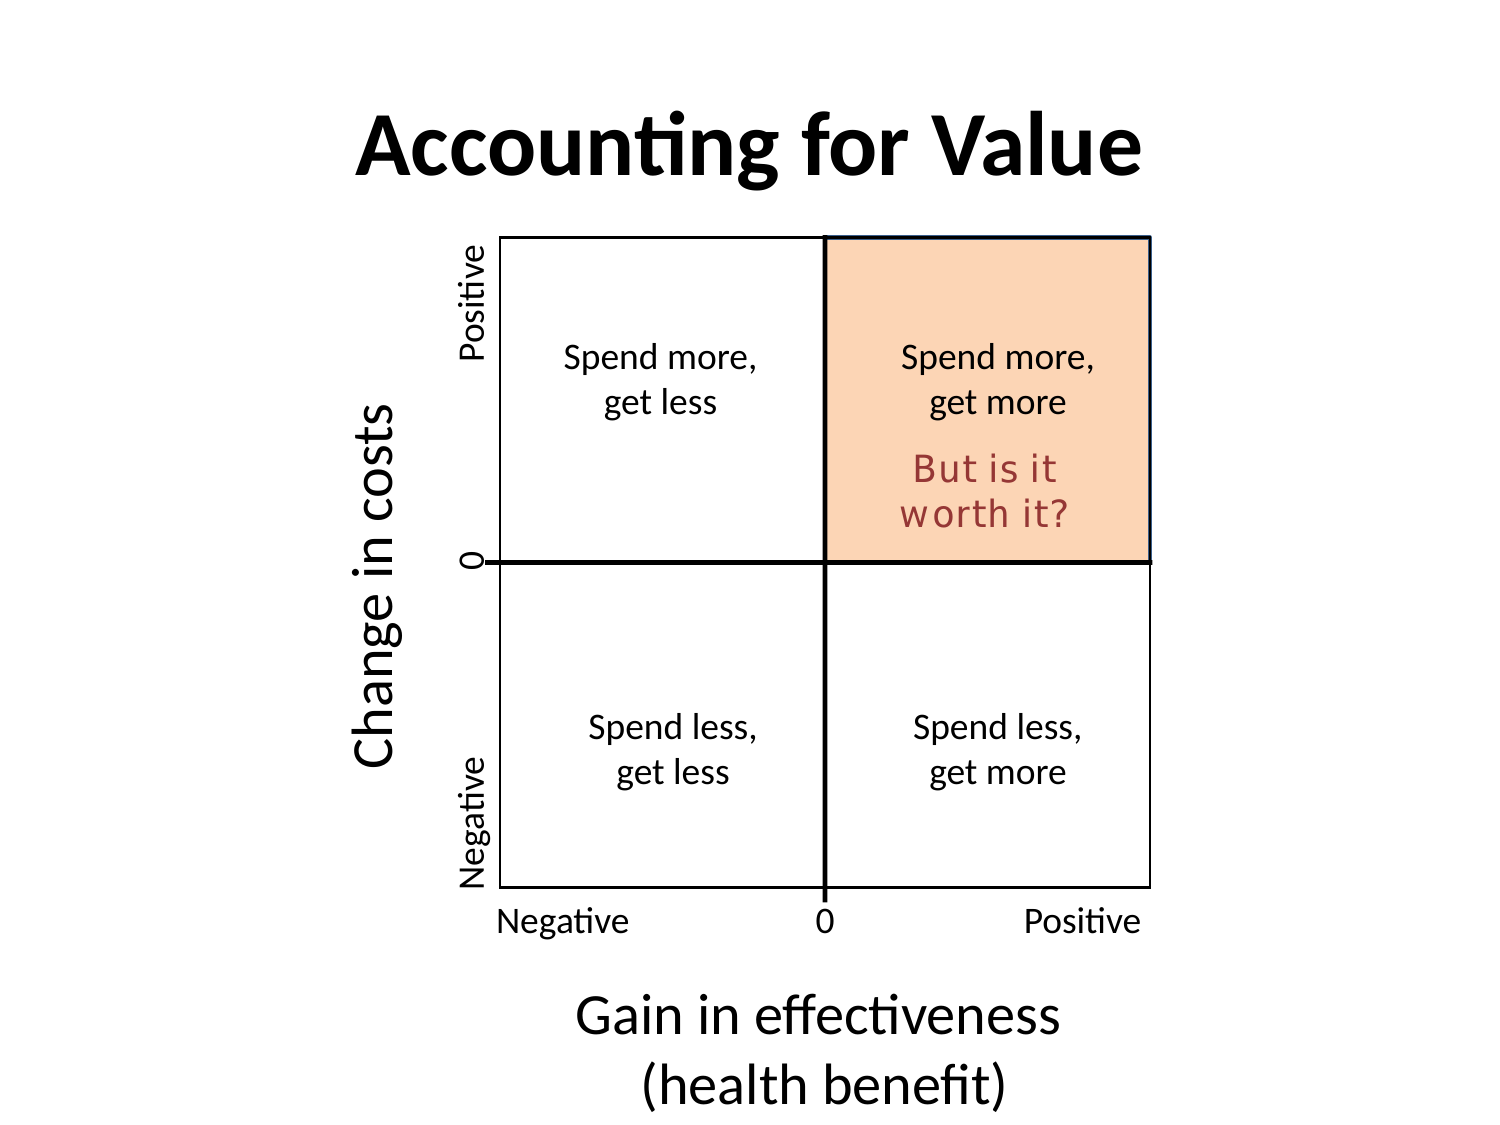

# Accounting for Value
Negative
0
Positive
Change in costs

Spend more, get less
Spend more, get more
But is it worth it?

Spend less, get less
Spend less, get more
Negative
0
Positive
Gain in effectiveness
(health benefit)